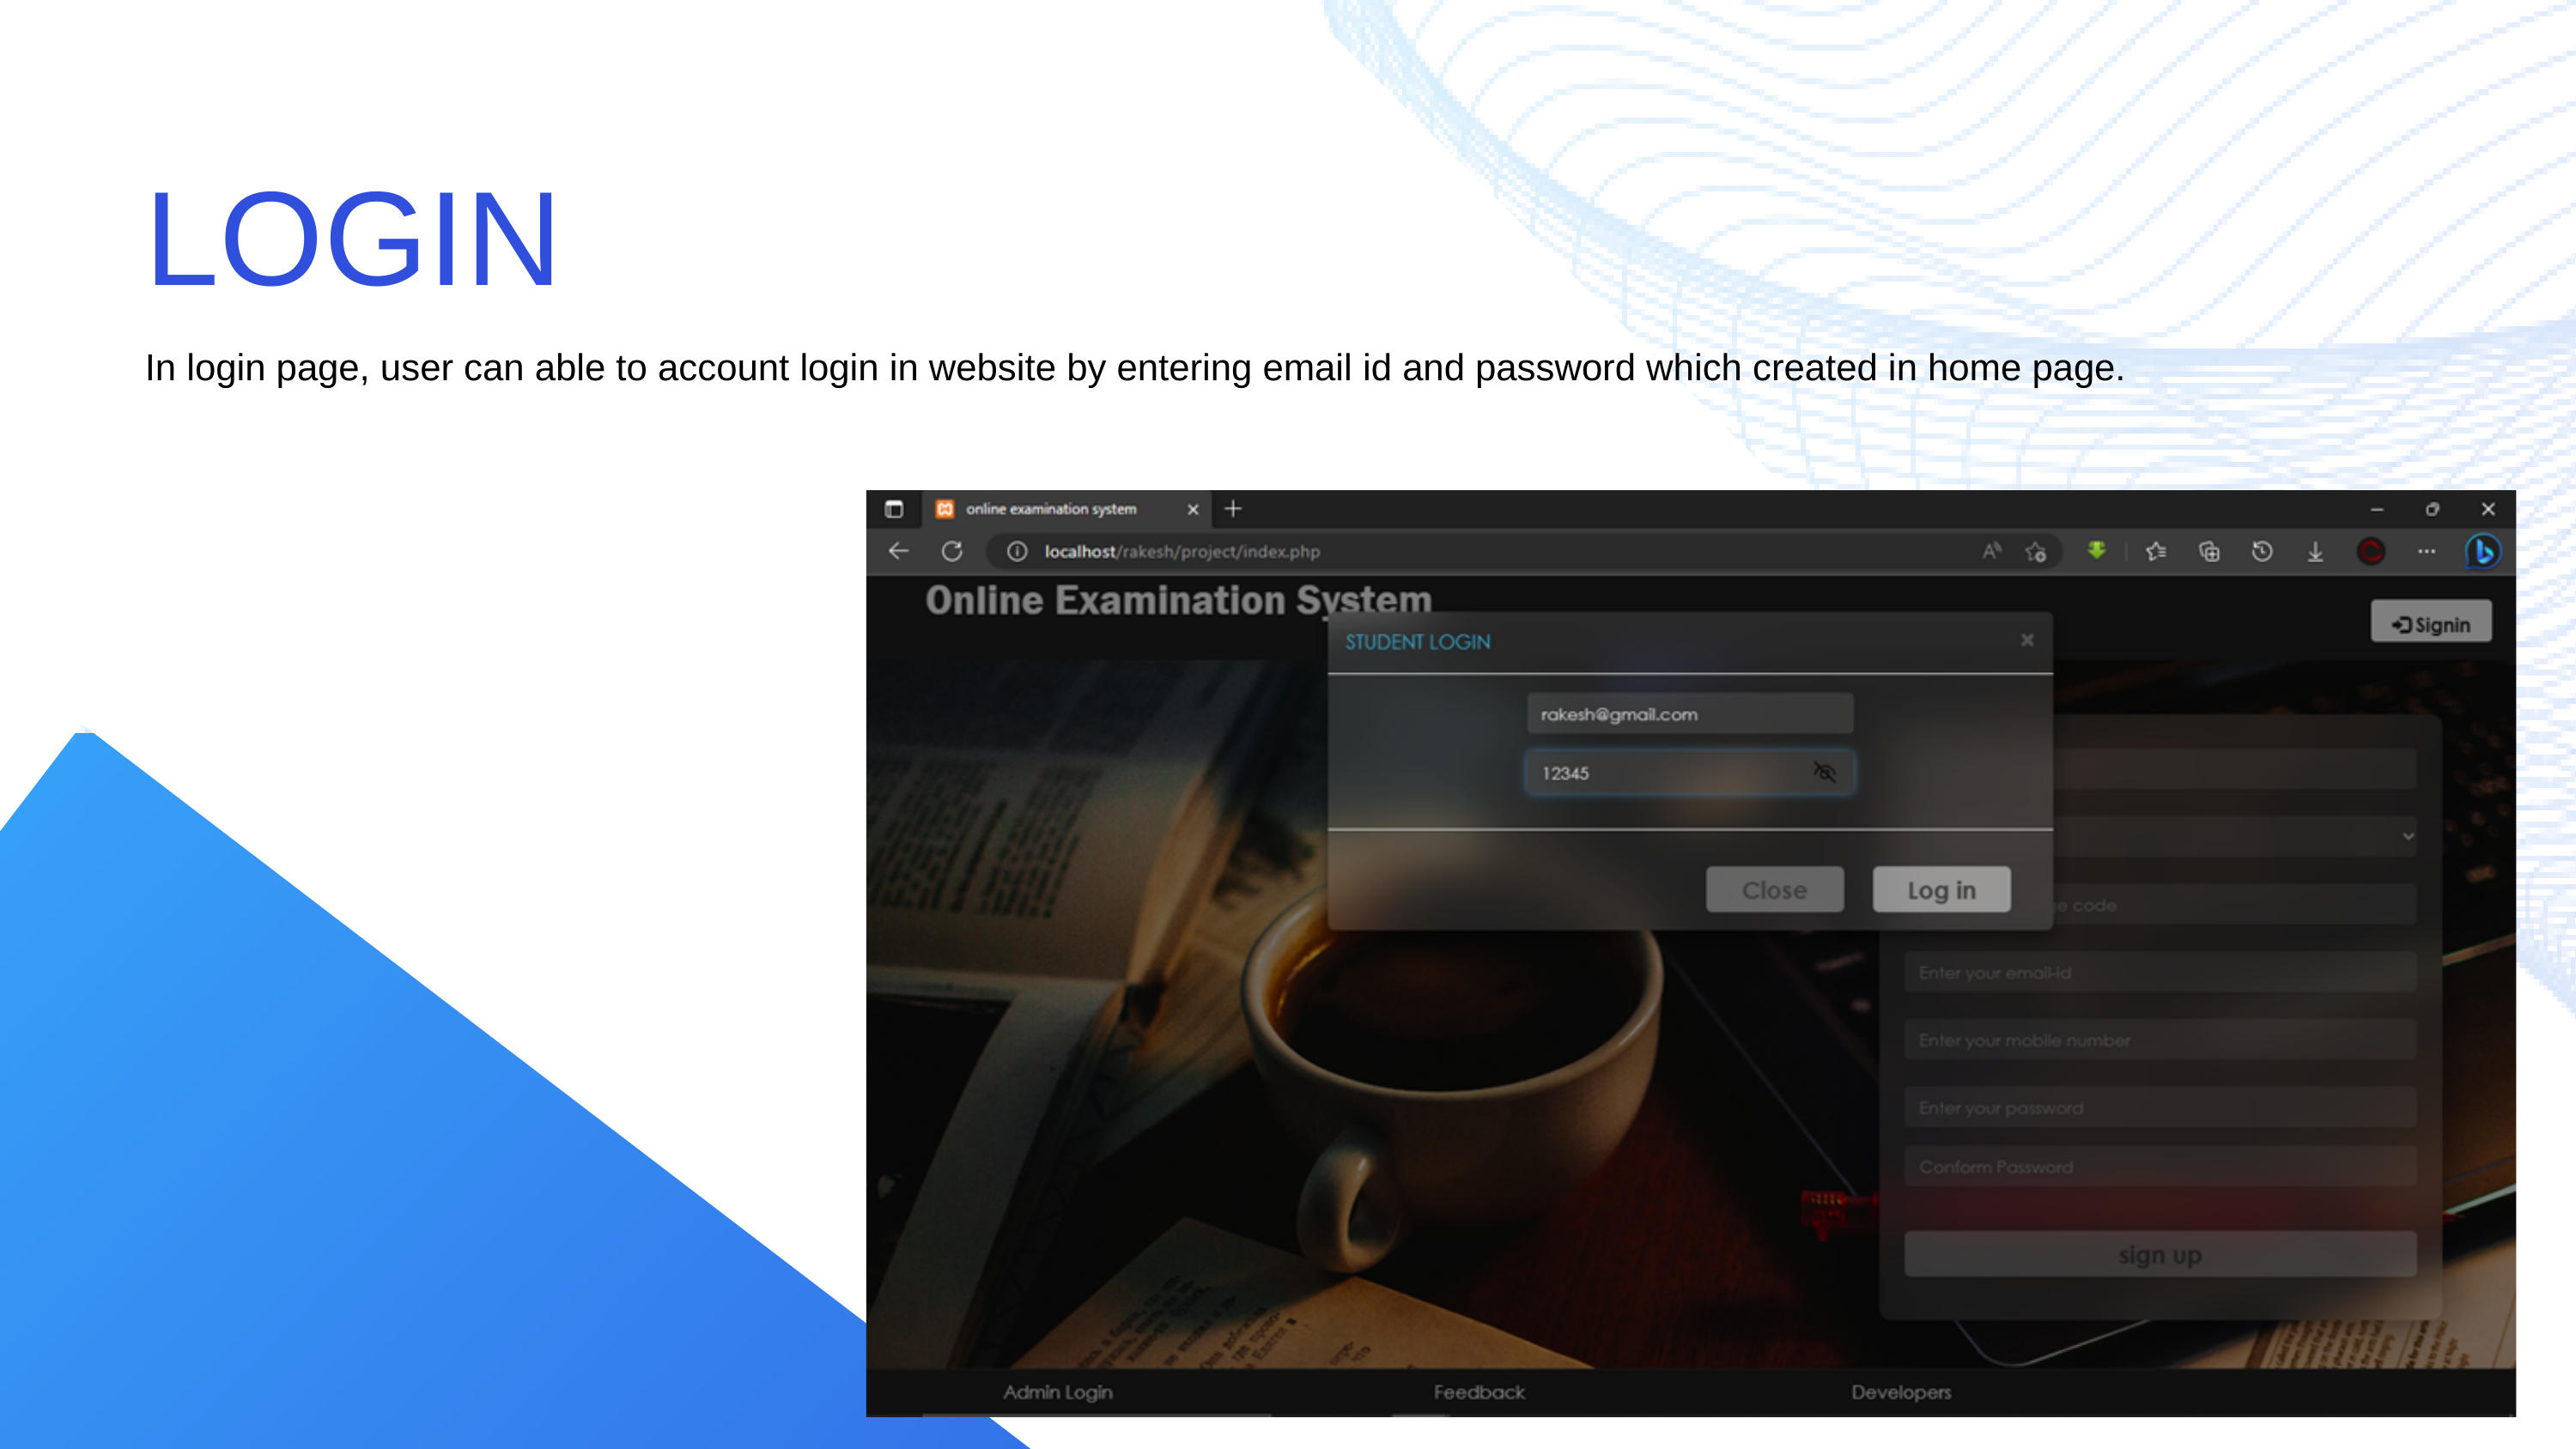

LOGIN

In login page, user can able to account login in website by entering email id and password which created in home page.